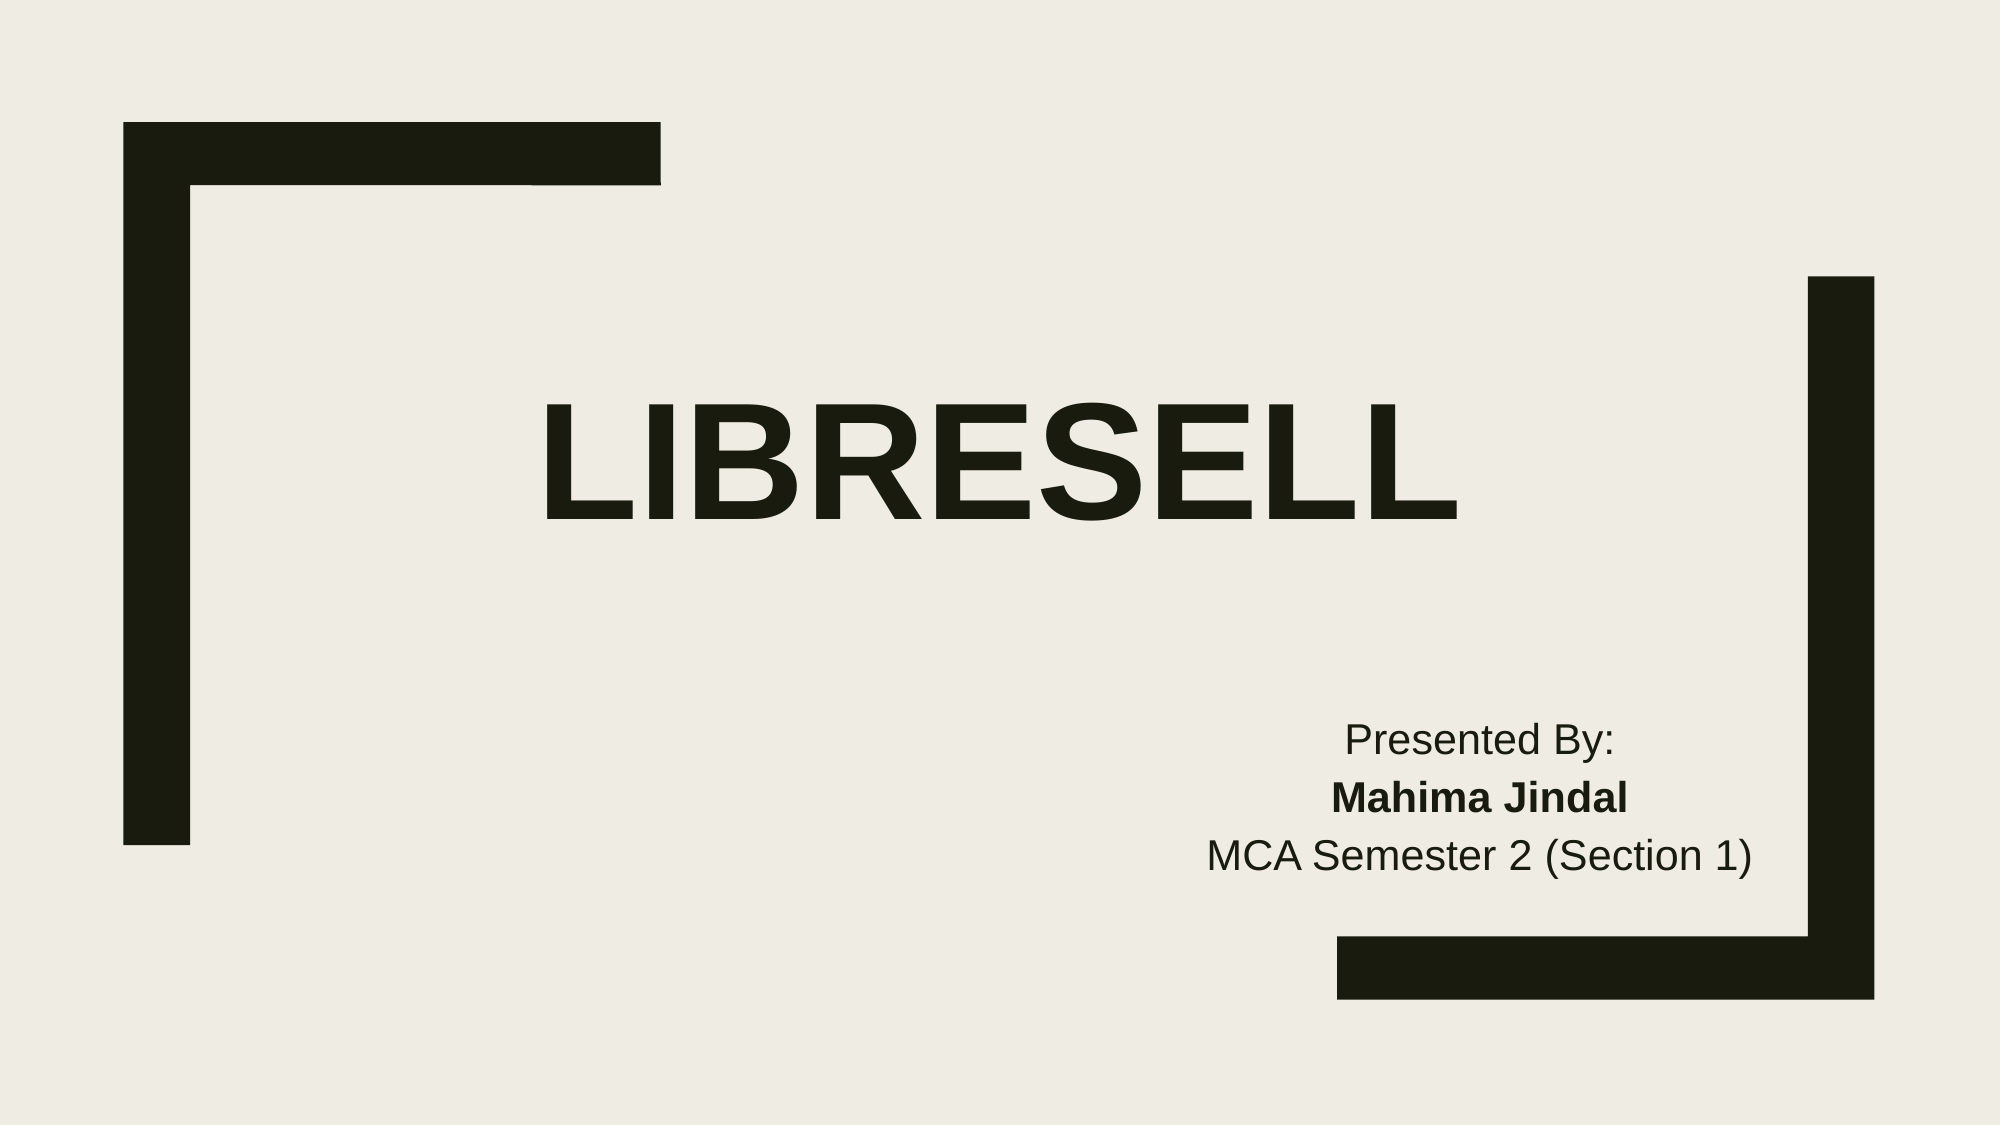

# LIBRESELL
Presented By:
Mahima Jindal
MCA Semester 2 (Section 1)